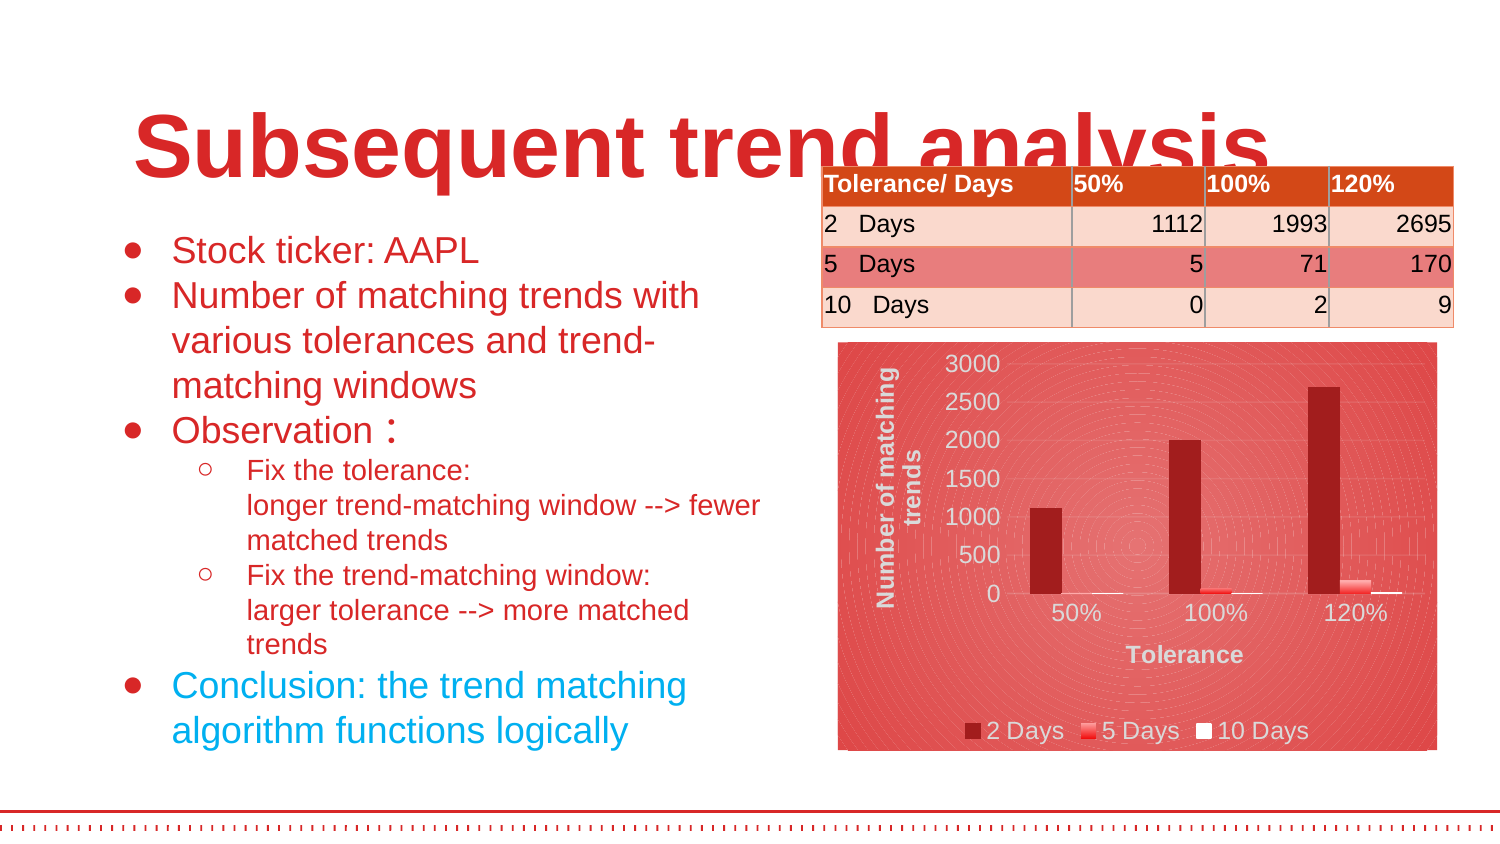

# Subsequent trend analysis
| Tolerance/ Days | 50% | 100% | 120% |
| --- | --- | --- | --- |
| 2   Days | 1112 | 1993 | 2695 |
| 5   Days | 5 | 71 | 170 |
| 10   Days | 0 | 2 | 9 |
Stock ticker: AAPL
Number of matching trends with various tolerances and trend-matching windows
Observation：
Fix the tolerance:
longer trend-matching window --> fewer matched trends
Fix the trend-matching window:
larger tolerance --> more matched trends
Conclusion: the trend matching algorithm functions logically

### Chart

| Category | 2 Days | 5 Days | 10 Days |
|---|---|---|---|
| 50% | 1112.0 | 5.0 | 0.0 |
| 100% | 1993.0 | 71.0 | 2.0 |
| 120% | 2695.0 | 170.0 | 9.0 |